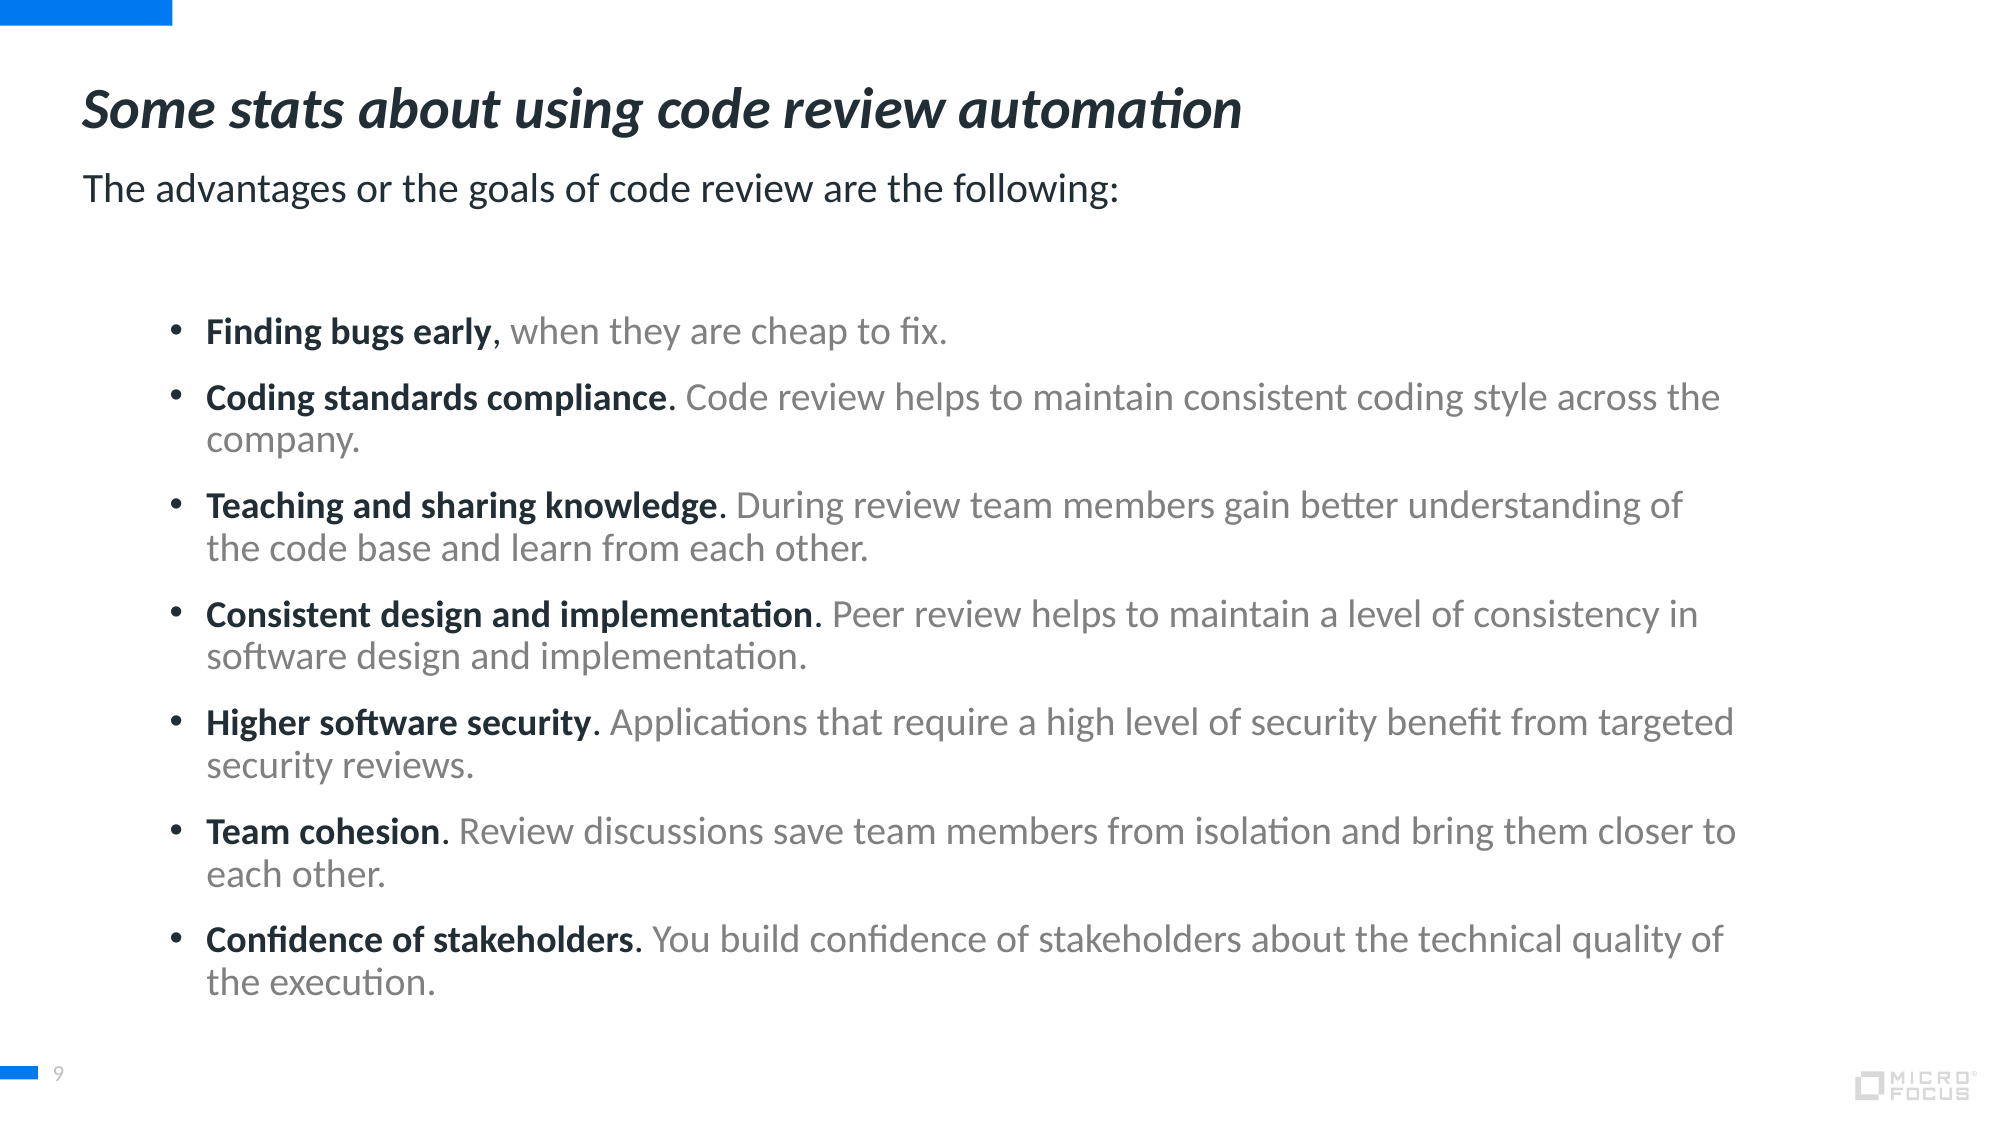

# Some stats about using code review automation
The advantages or the goals of code review are the following:
Finding bugs early, when they are cheap to fix.
Coding standards compliance. Code review helps to maintain consistent coding style across the company.
Teaching and sharing knowledge. During review team members gain better understanding of the code base and learn from each other.
Consistent design and implementation. Peer review helps to maintain a level of consistency in software design and implementation.
Higher software security. Applications that require a high level of security benefit from targeted security reviews.
Team cohesion. Review discussions save team members from isolation and bring them closer to each other.
Confidence of stakeholders. You build confidence of stakeholders about the technical quality of the execution.
9